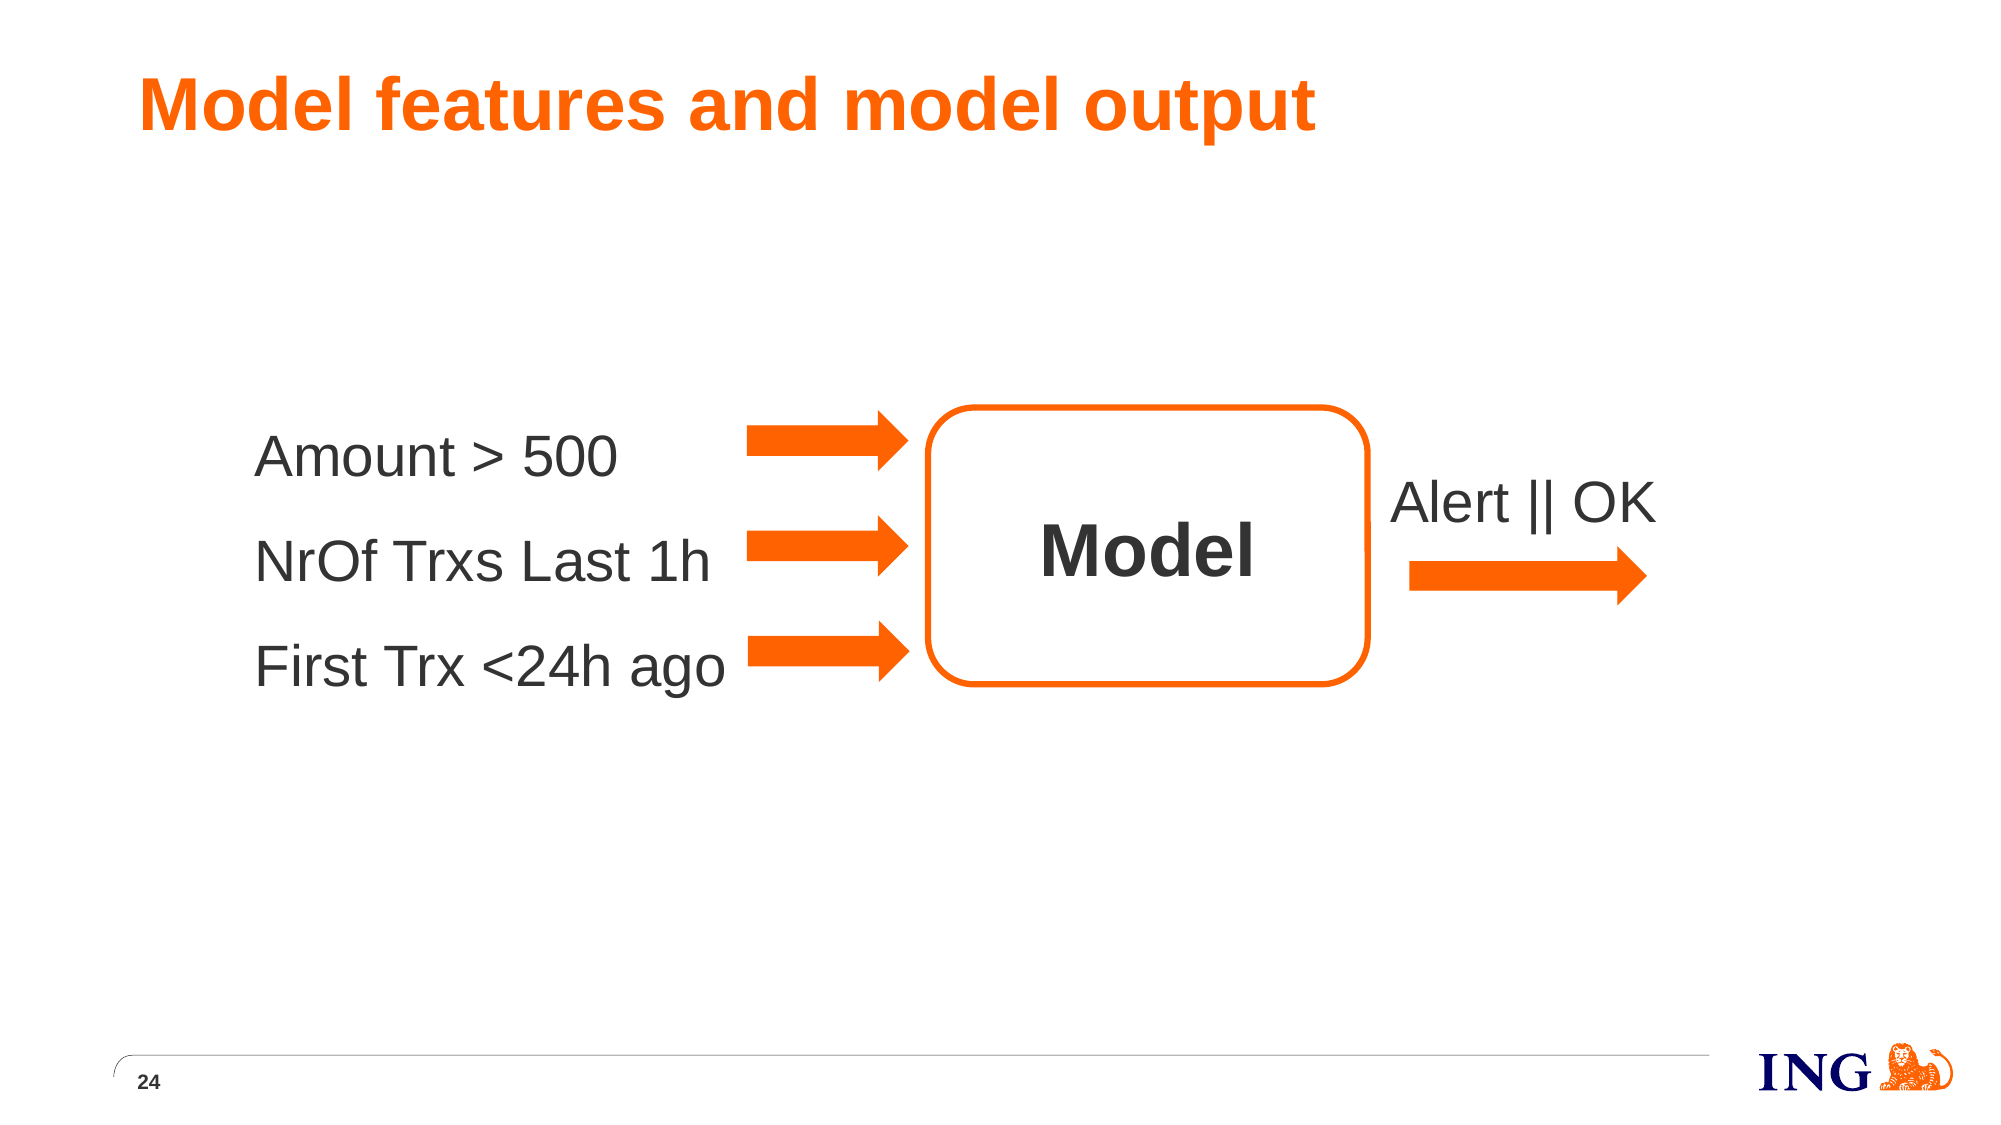

# Model features and model output
Amount > 500
NrOf Trxs Last 1h
First Trx <24h ago

Alert || OK
Model

24